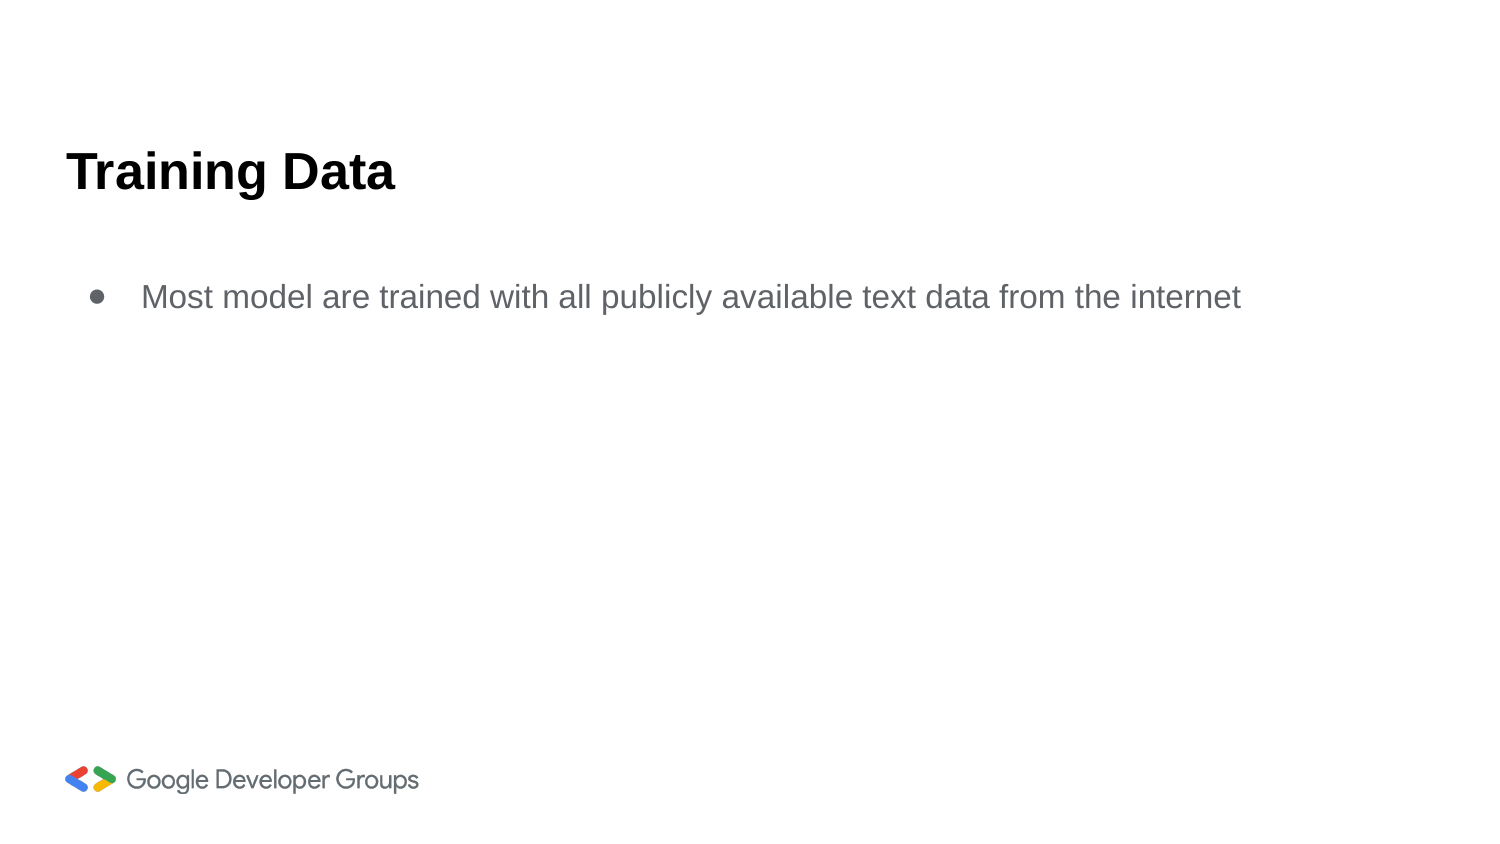

# Training Data
Most model are trained with all publicly available text data from the internet